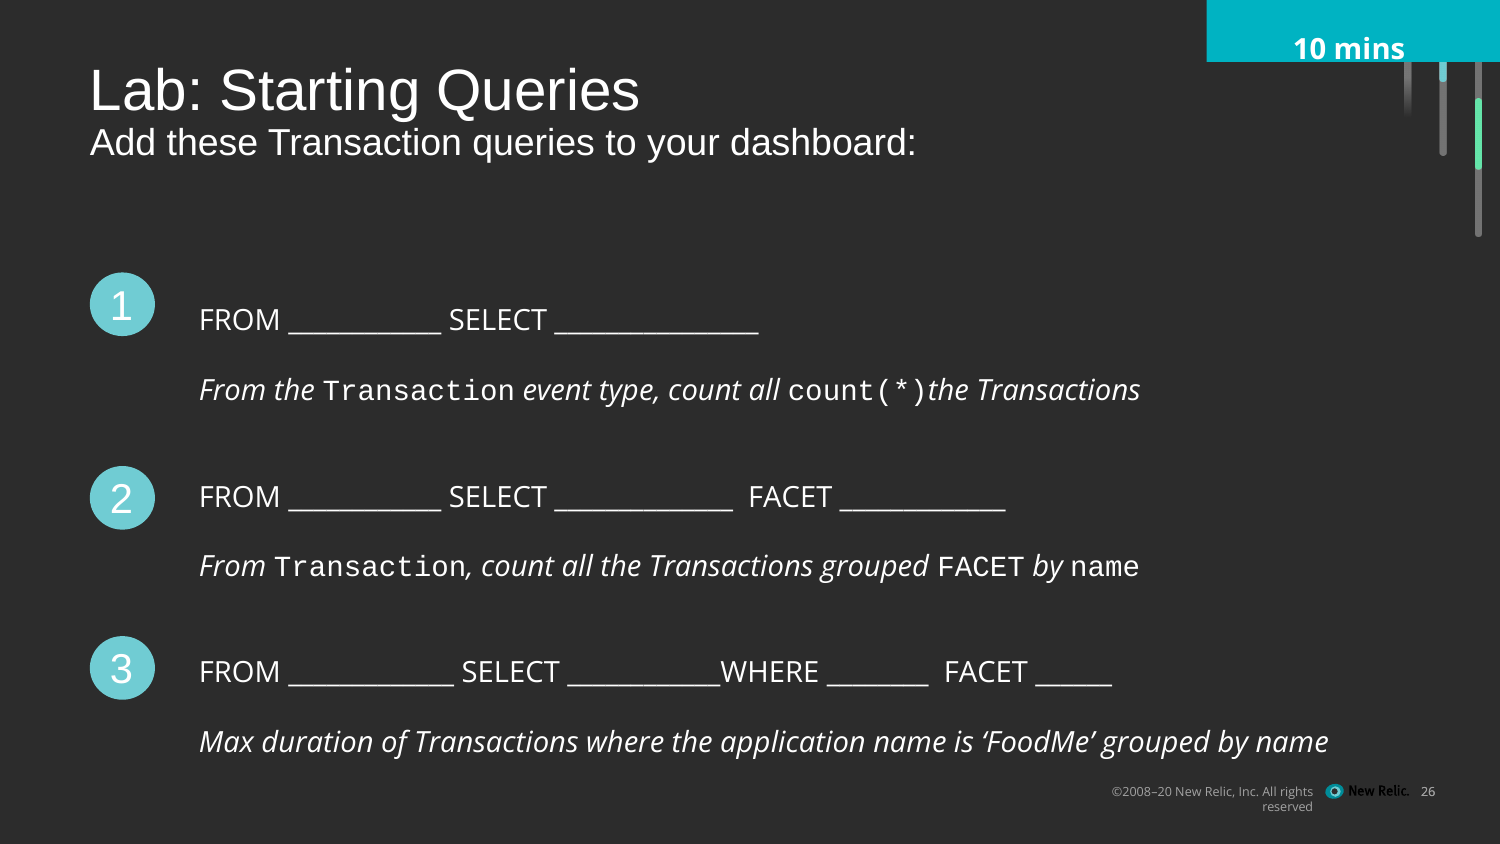

10 mins

Lab: Starting Queries
Add these Transaction queries to your dashboard:

FROM ____________ SELECT ________________
From the Transaction event type, count all count(*)the Transactions
1

FROM ____________ SELECT ______________  FACET _____________
From Transaction, count all the Transactions grouped FACET by name
2

FROM _____________ SELECT ____________WHERE ________  FACET ______
Max duration of Transactions where the application name is ‘FoodMe’ grouped by name

3

26
26